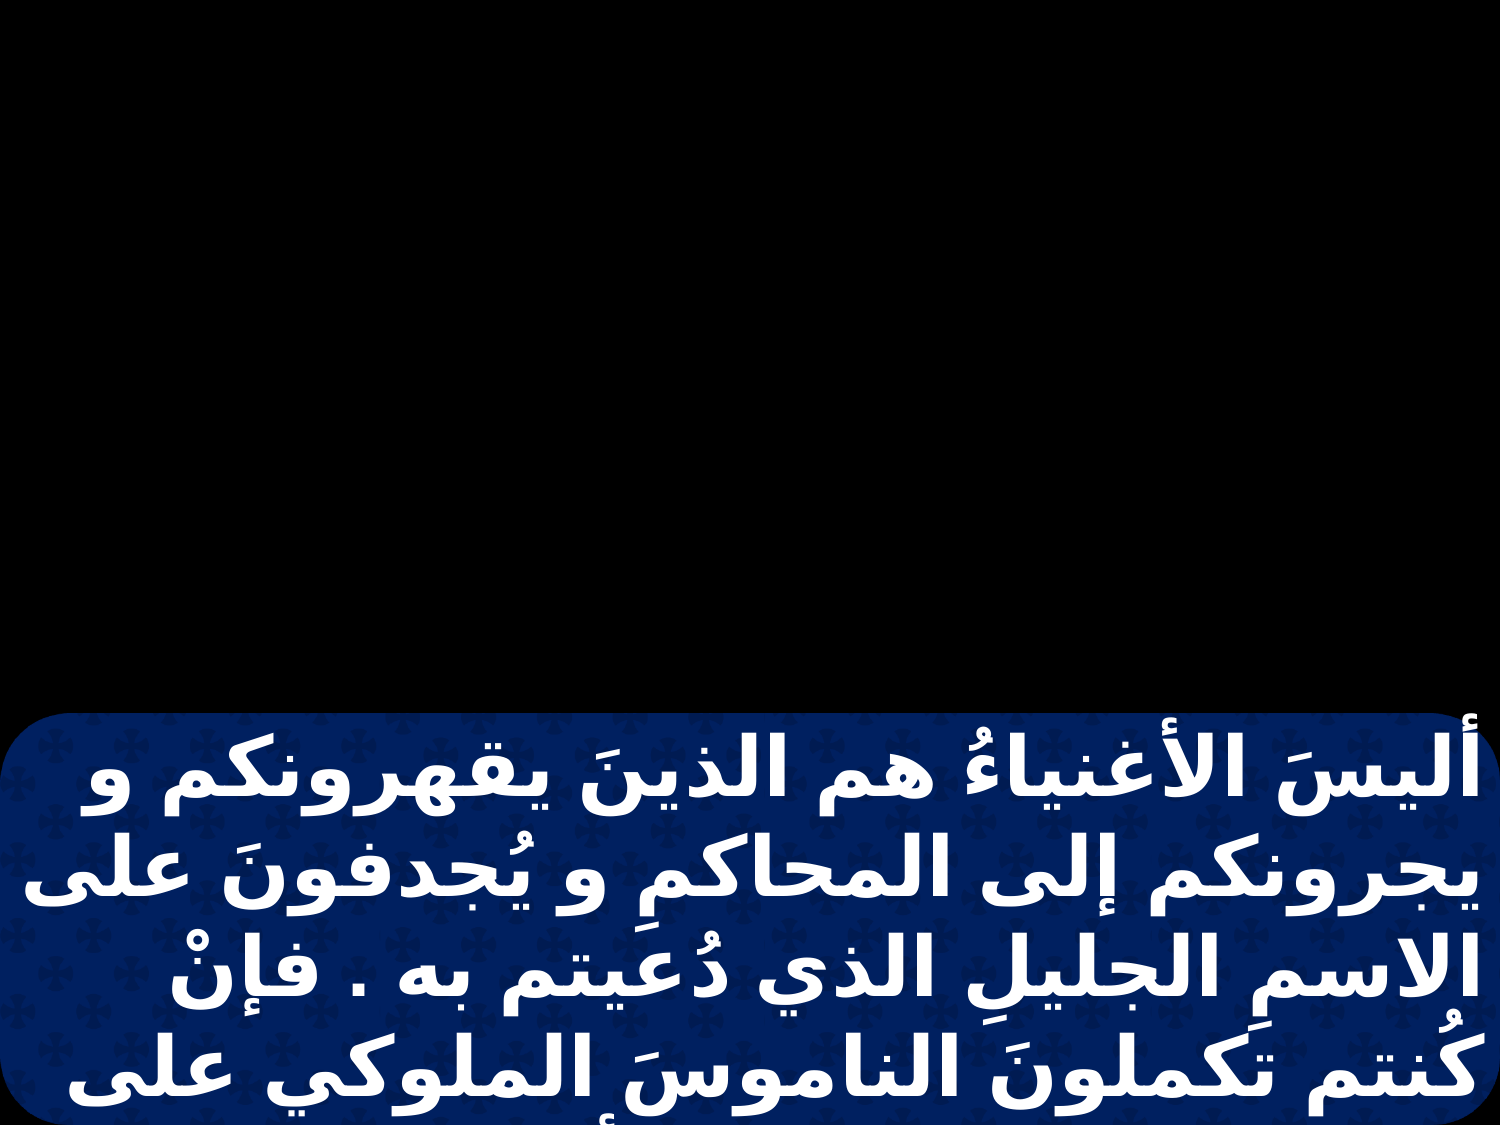

أليسَ الأغنياءُ هم الذينَ يقهرونكم و يجرونكم إلى المحاكمِ و يُجدفونَ على الاسمِ الجليلِ الذي دُعيتم به . فإنْ كُنتم تكملونَ الناموسَ الملوكي على حسبِ الكتابِ القائلِ . أحبْ قريبَك كنفسِك . فنعِمَاً تفعلونَ .